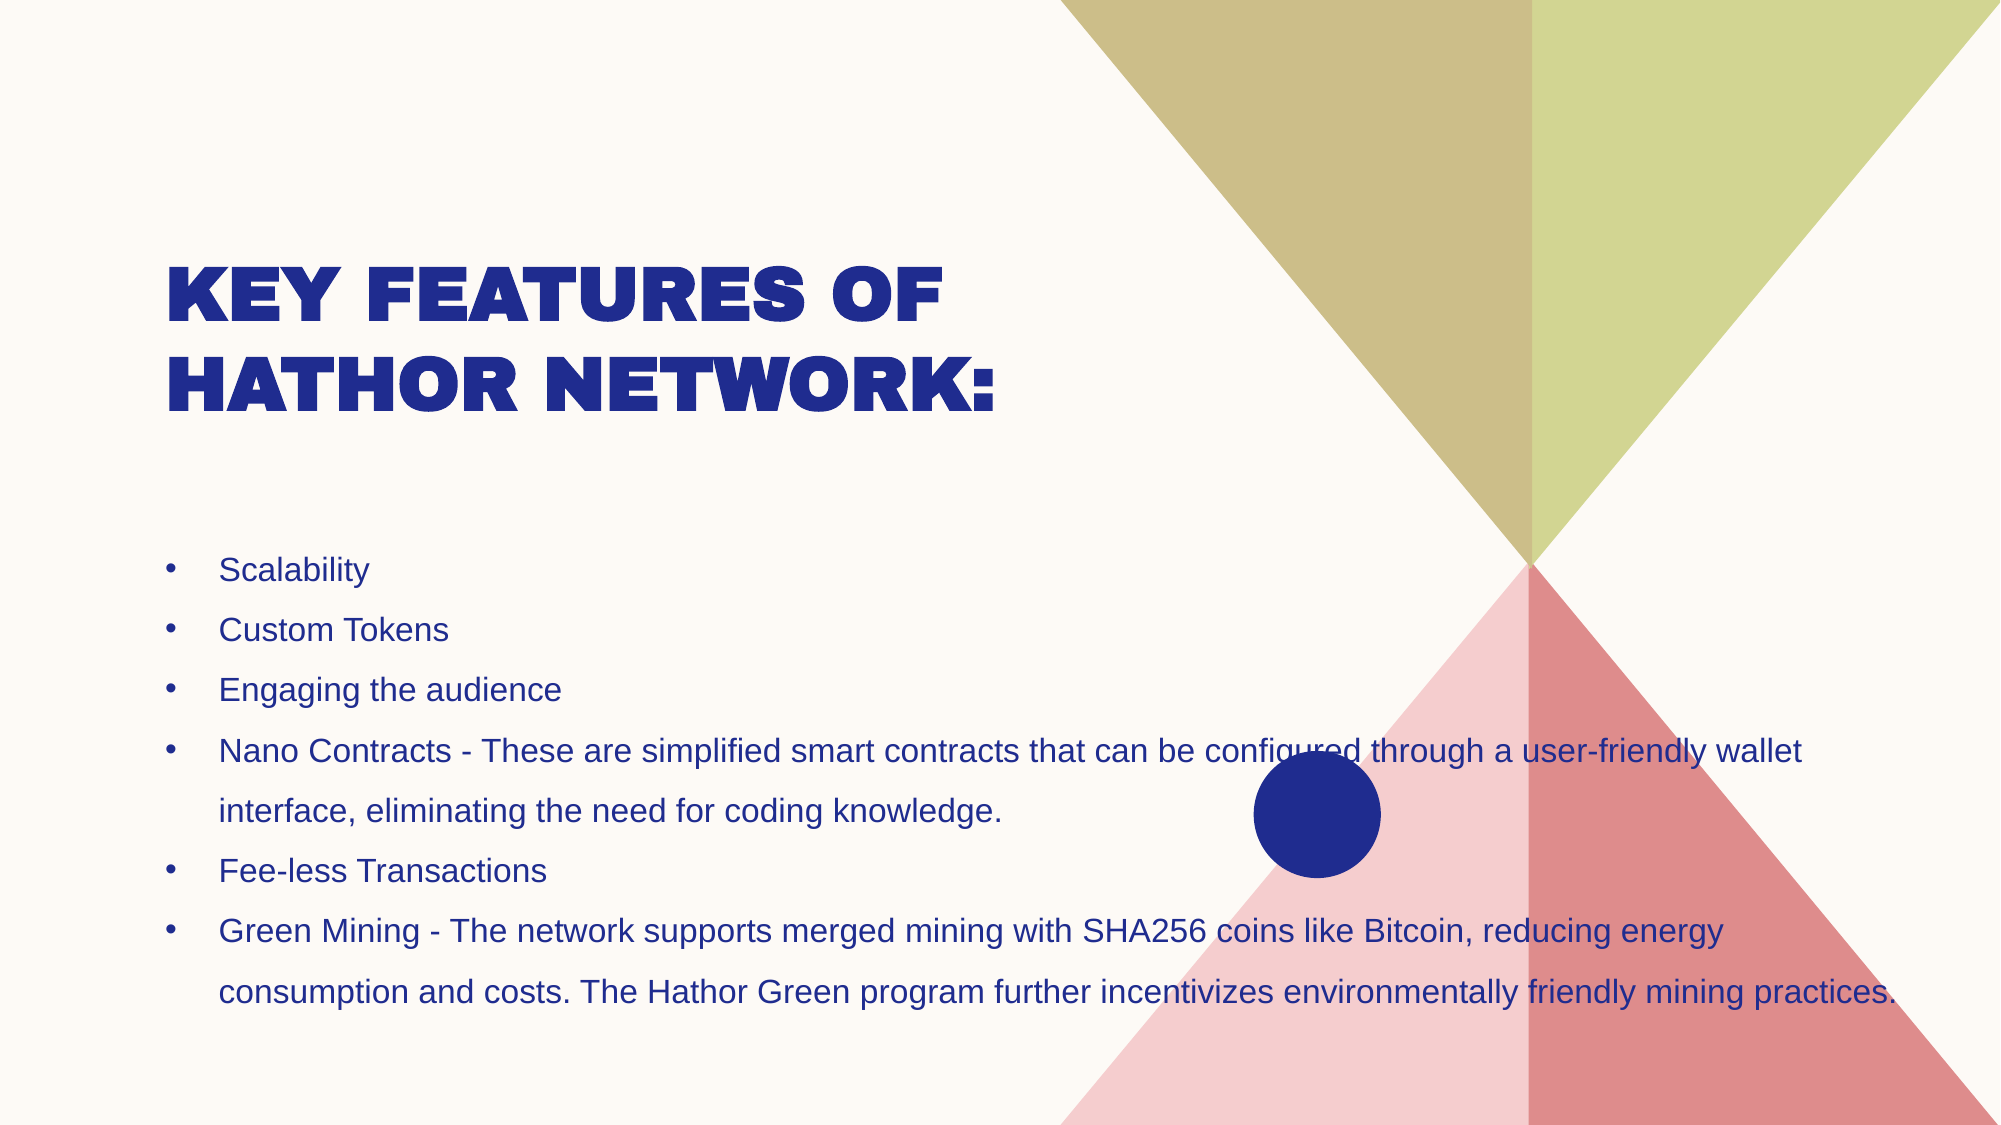

# Key Features of Hathor Network:
Scalability
Custom Tokens
Engaging the audience
Nano Contracts - These are simplified smart contracts that can be configured through a user-friendly wallet interface, eliminating the need for coding knowledge.
Fee-less Transactions
Green Mining - The network supports merged mining with SHA256 coins like Bitcoin, reducing energy consumption and costs. The Hathor Green program further incentivizes environmentally friendly mining practices.